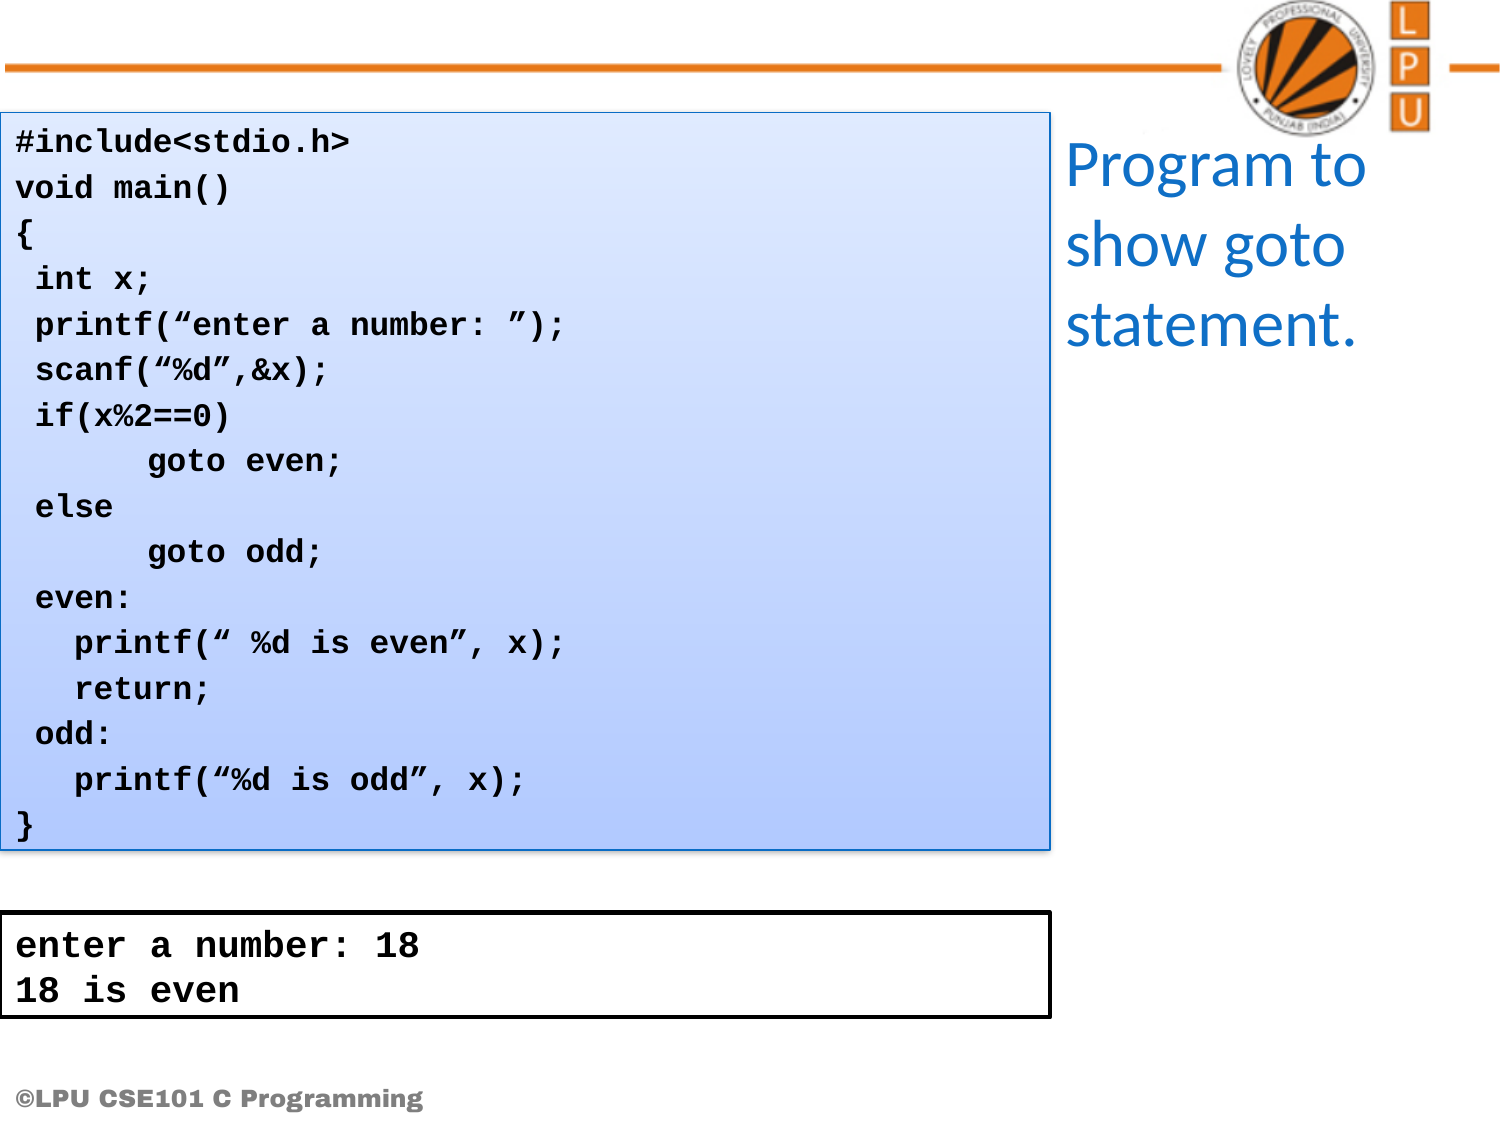

#include<stdio.h>
void main()
{
 int x;
 printf(“enter a number: ”);
 scanf(“%d”,&x);
 if(x%2==0)
 	goto even;
 else
	goto odd;
 even:
   printf(“ %d is even”, x);
   return;
 odd:
   printf(“%d is odd”, x);
}
# Program to show goto statement.
enter a number: 18
18 is even